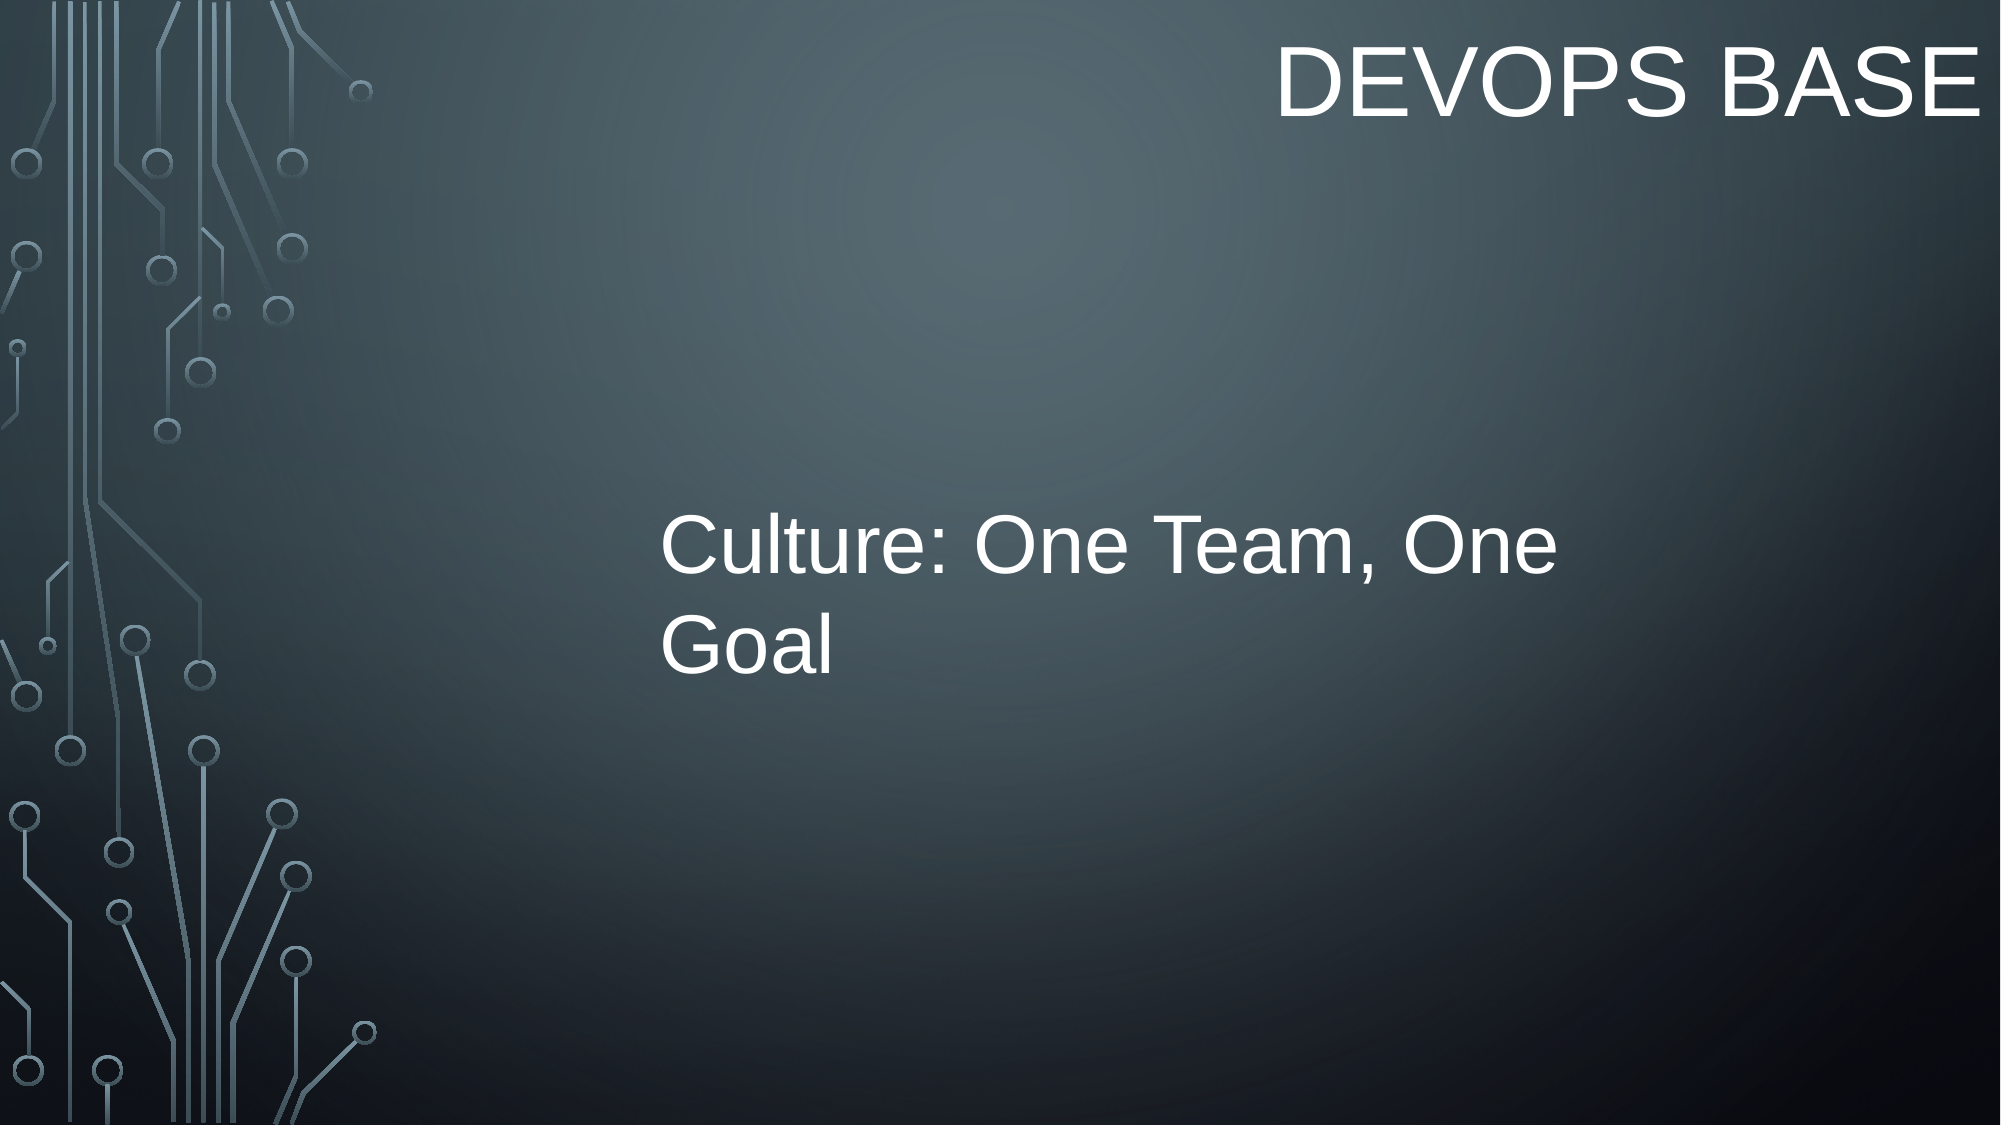

# Devops BASE
Culture: One Team, One Goal